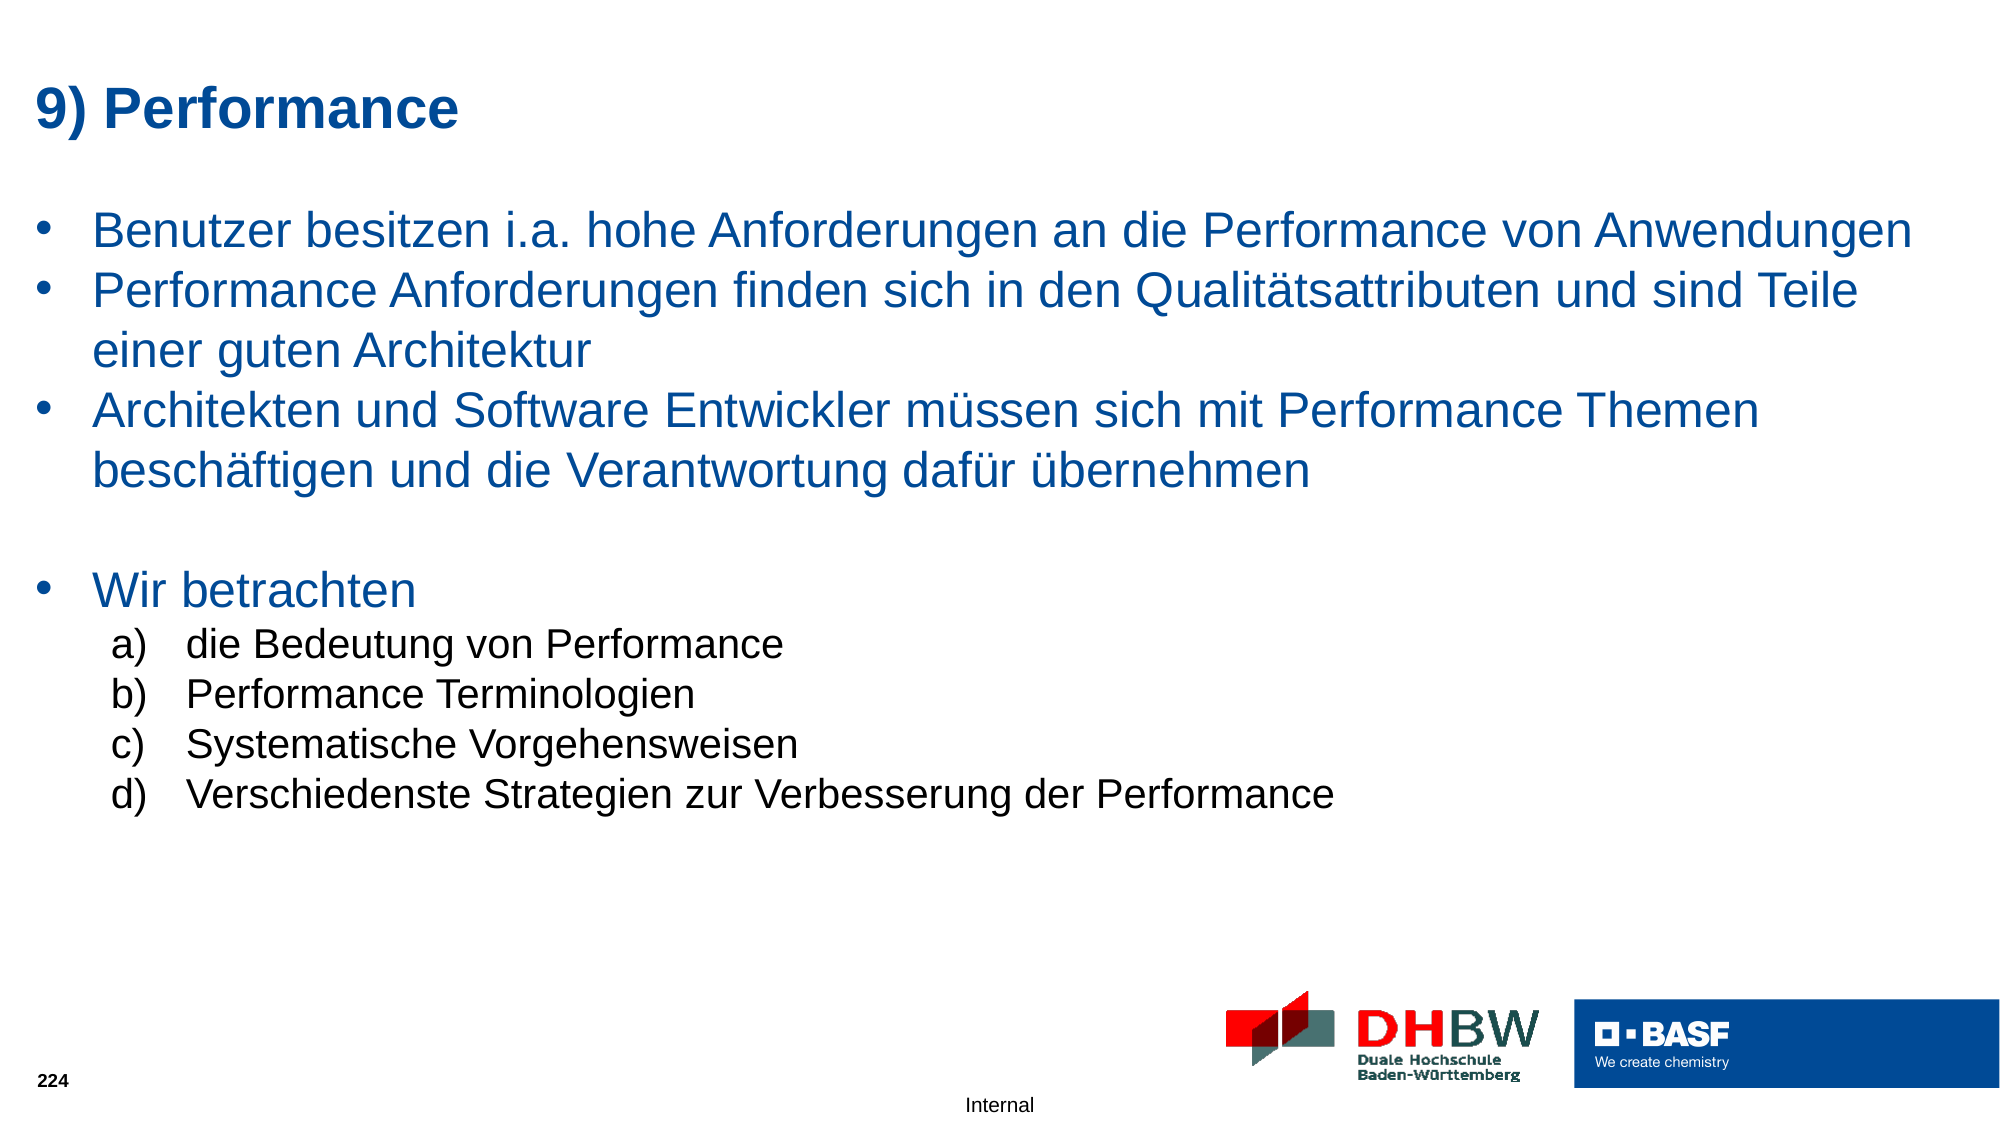

# 9) Performance
Benutzer besitzen i.a. hohe Anforderungen an die Performance von Anwendungen
Performance Anforderungen finden sich in den Qualitätsattributen und sind Teile einer guten Architektur
Architekten und Software Entwickler müssen sich mit Performance Themen beschäftigen und die Verantwortung dafür übernehmen

Wir betrachten
die Bedeutung von Performance
Performance Terminologien
Systematische Vorgehensweisen
Verschiedenste Strategien zur Verbesserung der Performance
224